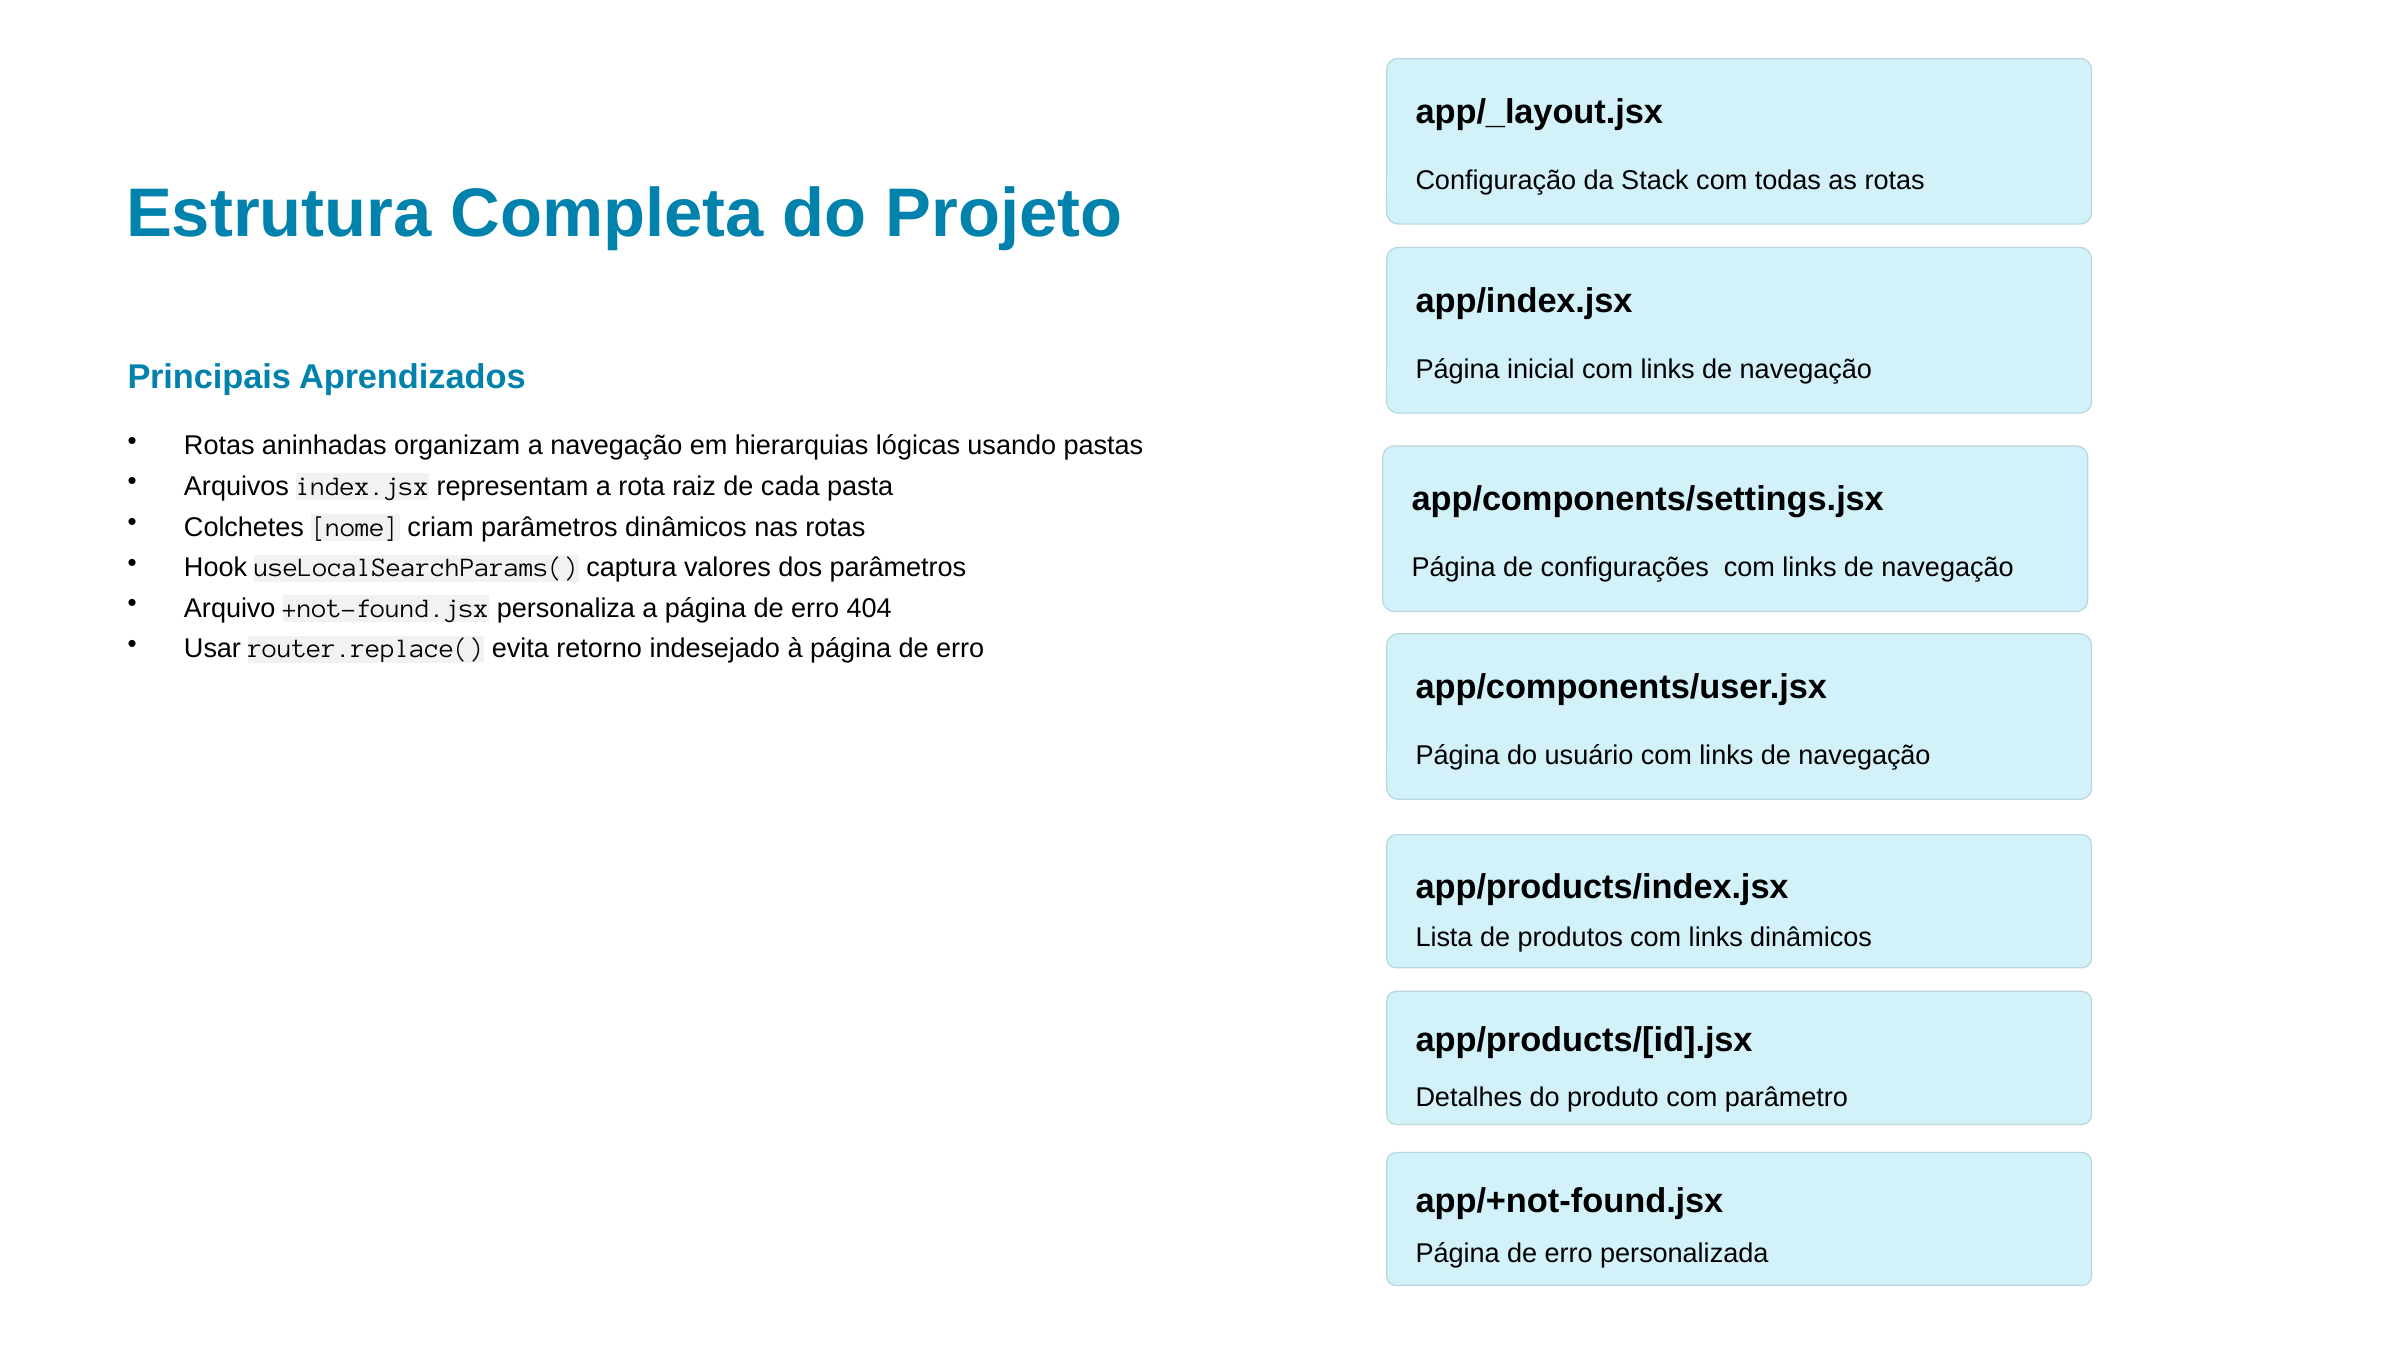

app/_layout.jsx
Configuração da Stack com todas as rotas
Estrutura Completa do Projeto

app/index.jsx
Página inicial com links de navegação
Principais Aprendizados
Rotas aninhadas organizam a navegação em hierarquias lógicas usando pastas
Arquivos index.jsx representam a rota raiz de cada pasta
Colchetes [nome] criam parâmetros dinâmicos nas rotas
Hook useLocalSearchParams() captura valores dos parâmetros
Arquivo +not-found.jsx personaliza a página de erro 404
Usar router.replace() evita retorno indesejado à página de erro

app/components/settings.jsx
Página de configurações  com links de navegação

app/components/user.jsx
Página do usuário com links de navegação

app/products/index.jsx
Lista de produtos com links dinâmicos

app/products/[id].jsx
Detalhes do produto com parâmetro

app/+not-found.jsx
Página de erro personalizada